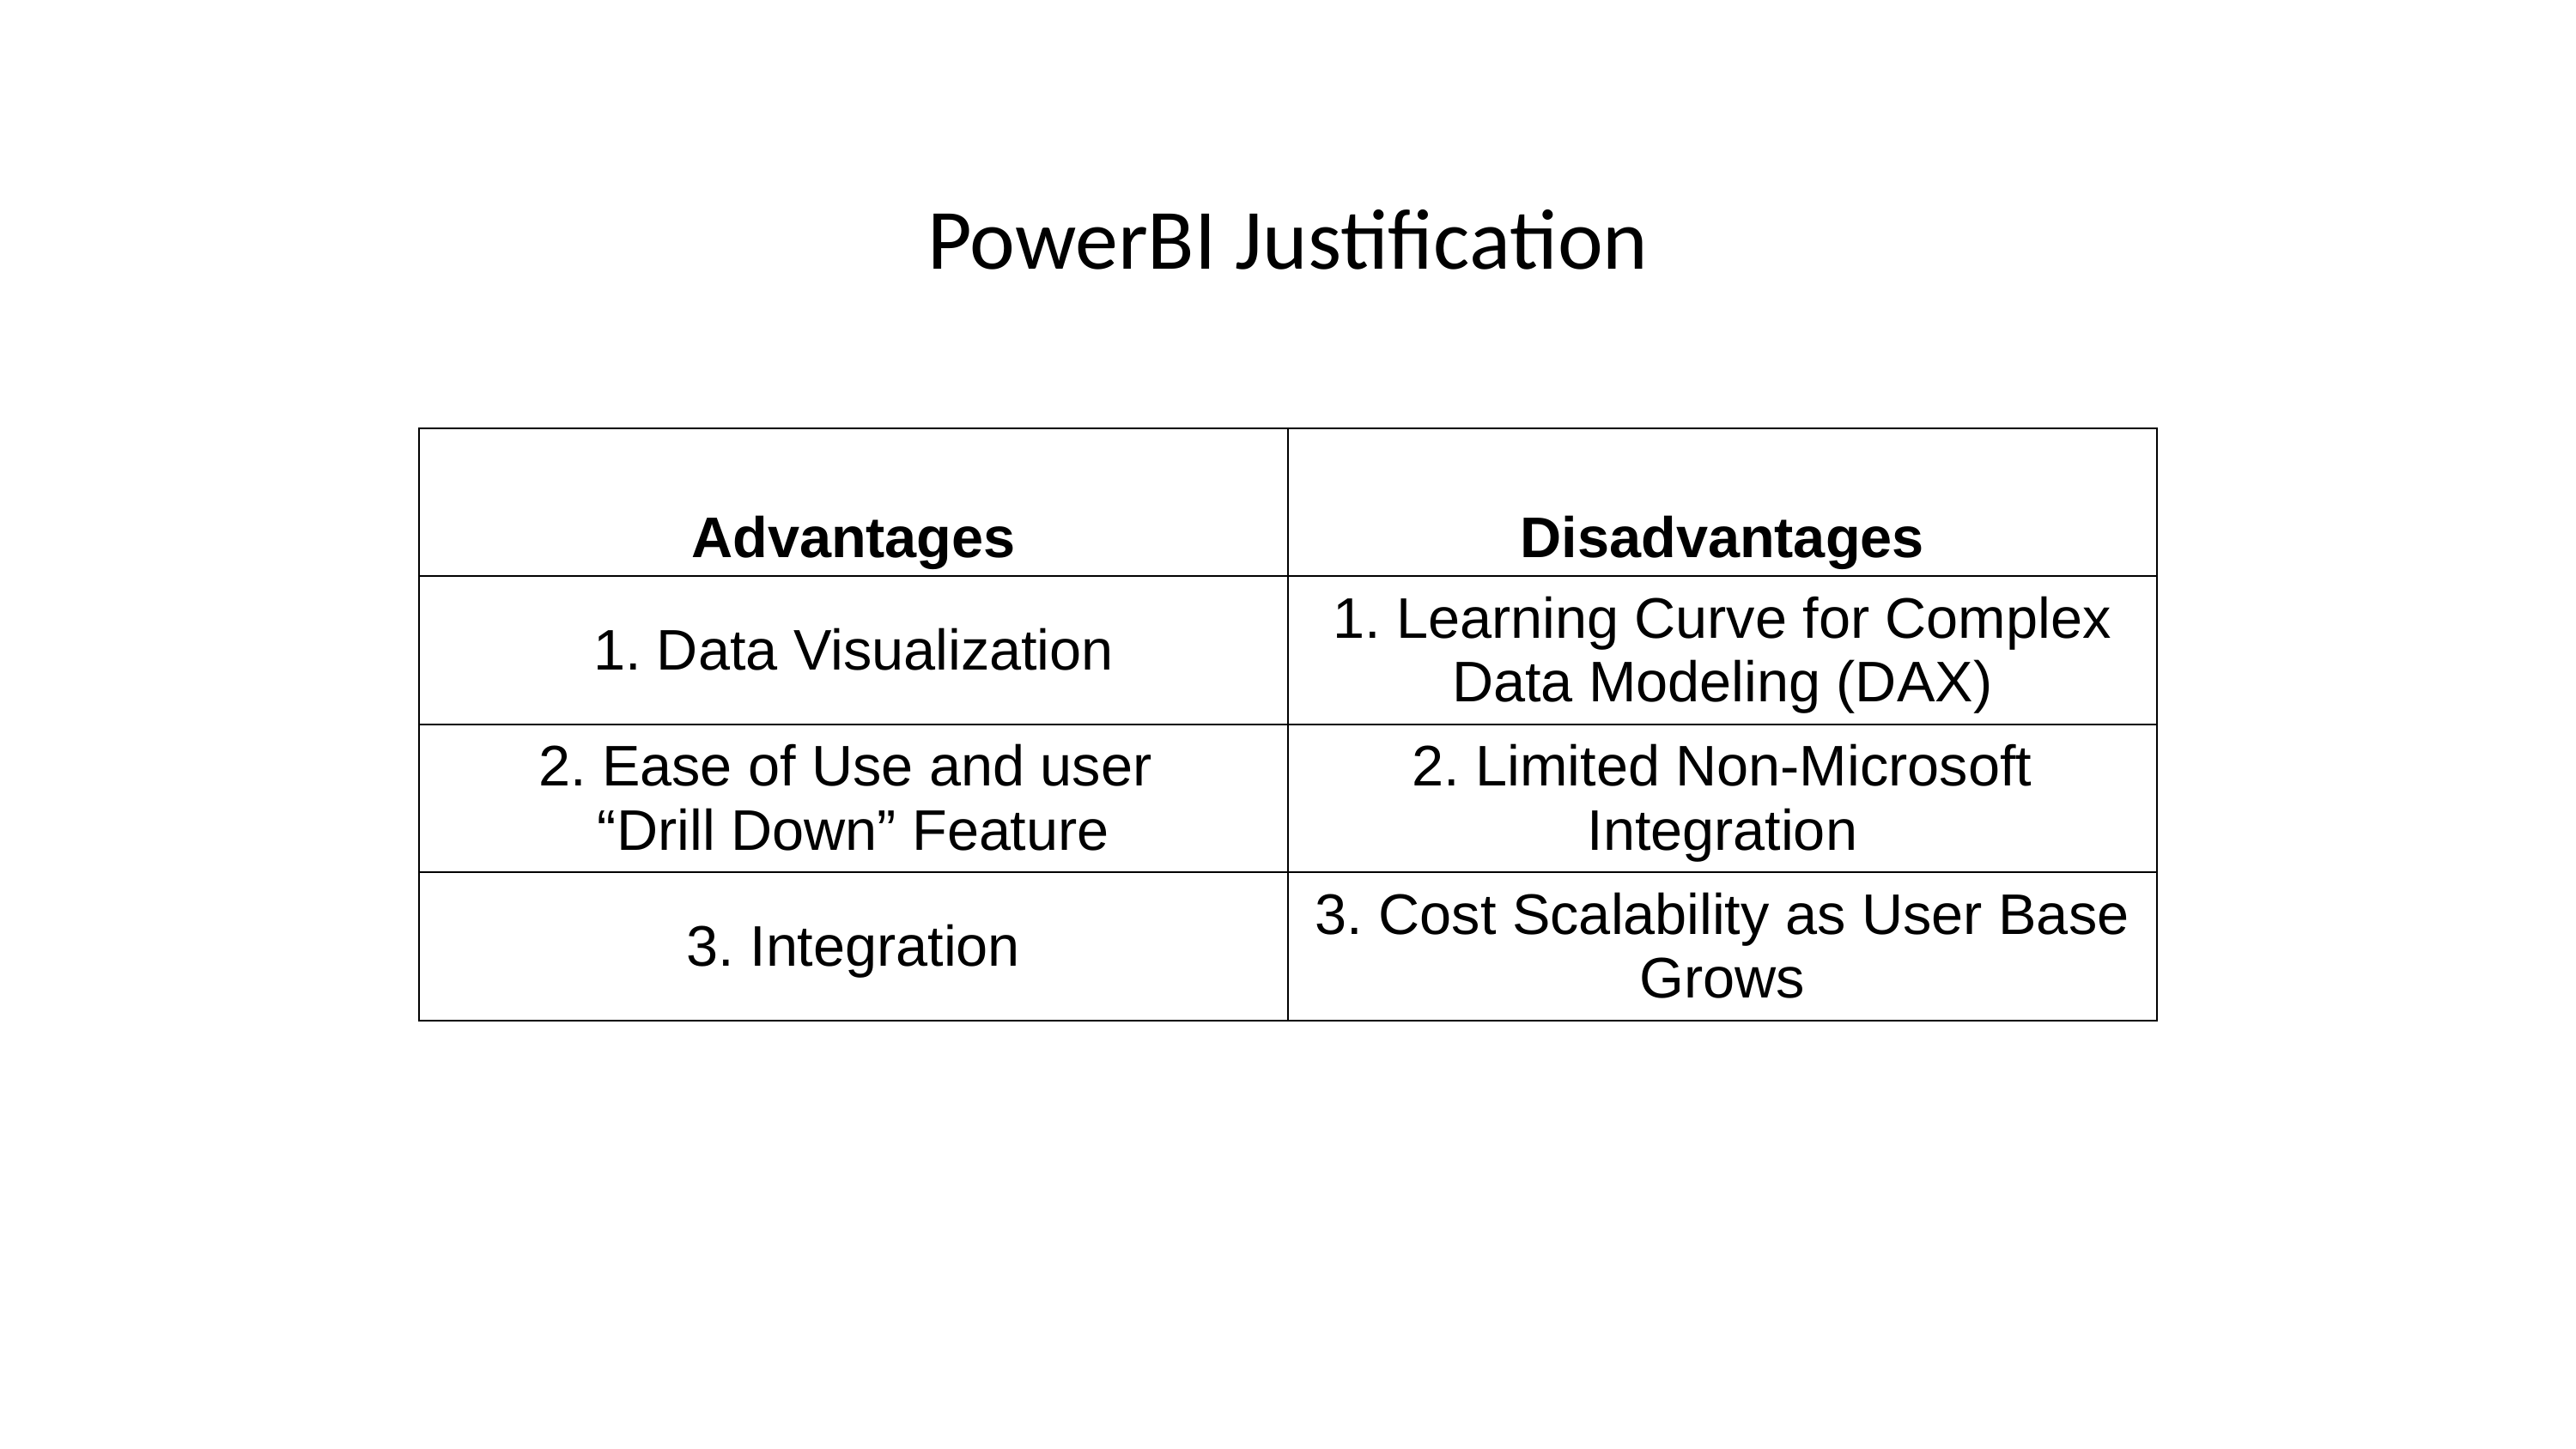

PowerBI Justification
| Advantages | Disadvantages |
| --- | --- |
| 1. Data Visualization | 1. Learning Curve for Complex Data Modeling (DAX) |
| 2. Ease of Use and user “Drill Down” Feature | 2. Limited Non-Microsoft Integration |
| 3. Integration | 3. Cost Scalability as User Base Grows |